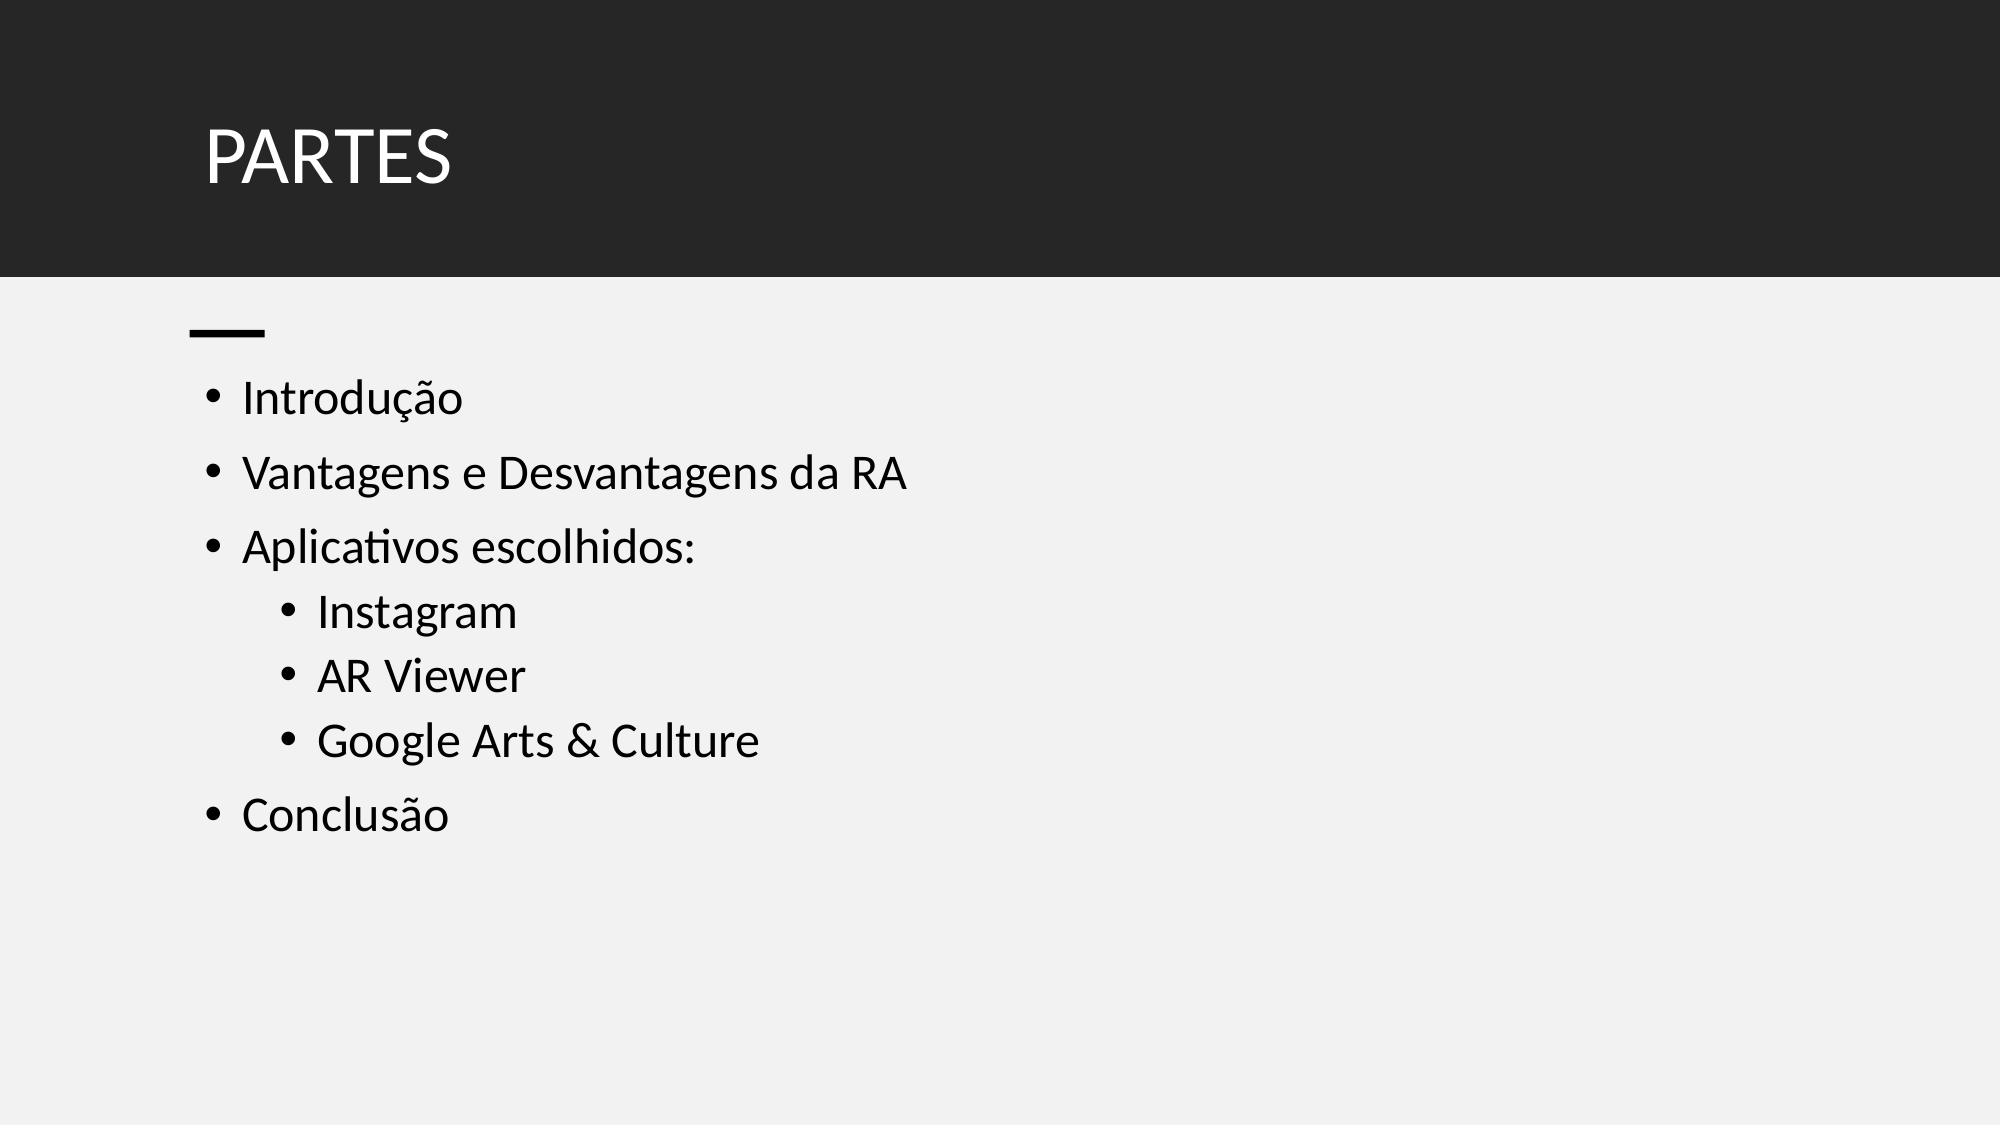

# PARTES

Introdução
Vantagens e Desvantagens da RA
Aplicativos escolhidos:
Instagram
AR Viewer
Google Arts & Culture
Conclusão